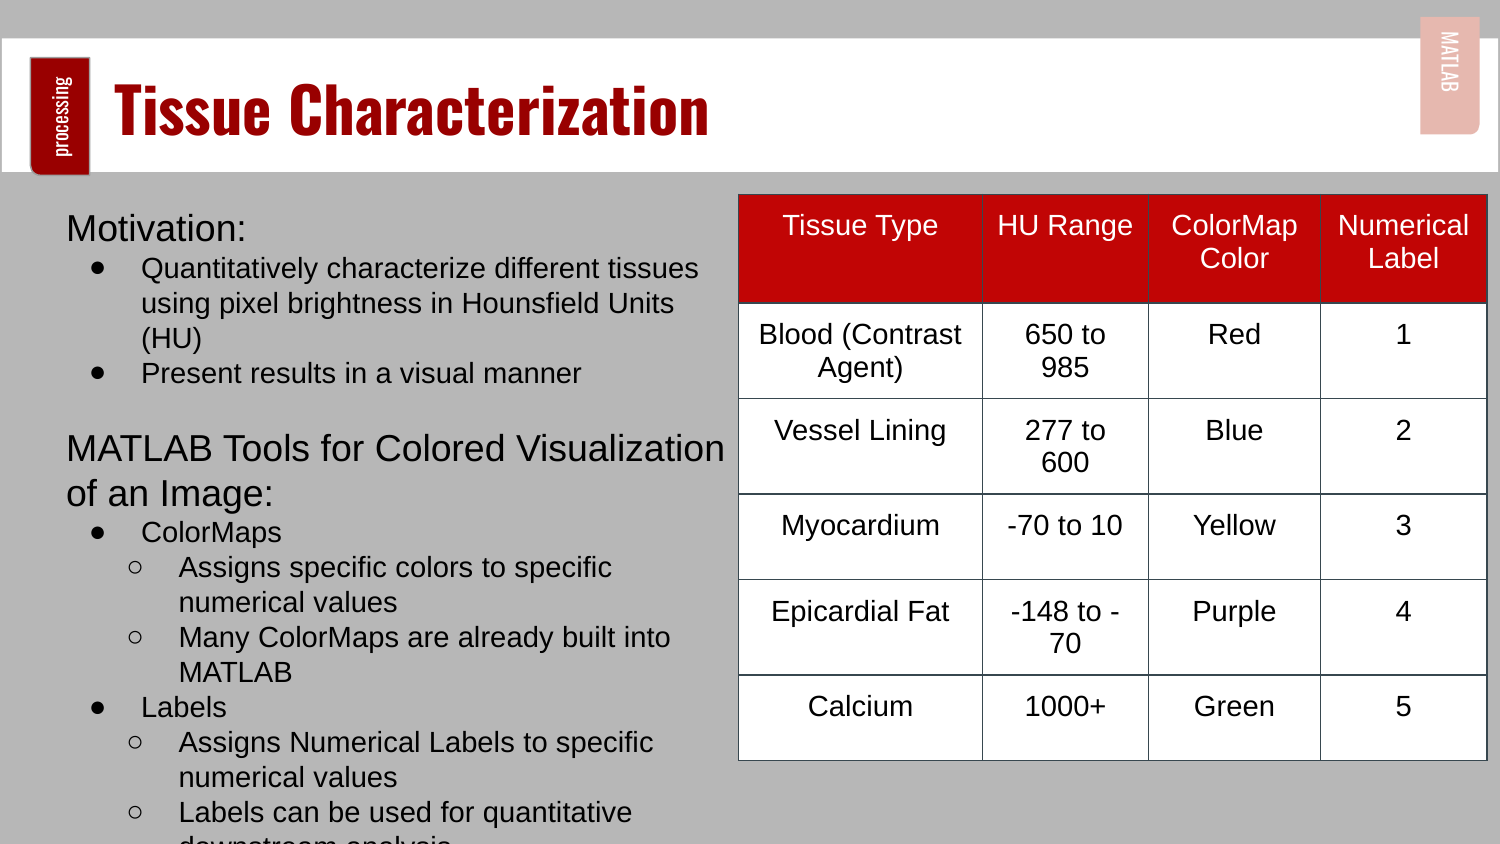

MATLAB
# Tissue Characterization
processing
Motivation:
Quantitatively characterize different tissues using pixel brightness in Hounsfield Units (HU)
Present results in a visual manner

MATLAB Tools for Colored Visualization of an Image:
ColorMaps
Assigns specific colors to specific numerical values
Many ColorMaps are already built into MATLAB
Labels
Assigns Numerical Labels to specific numerical values
Labels can be used for quantitative downstream analysis

| Tissue Type | HU Range | ColorMap Color | Numerical Label |
| --- | --- | --- | --- |
| Blood (Contrast Agent) | 650 to 985 | Red | 1 |
| Vessel Lining | 277 to 600 | Blue | 2 |
| Myocardium | -70 to 10 | Yellow | 3 |
| Epicardial Fat | -148 to -70 | Purple | 4 |
| Calcium | 1000+ | Green | 5 |